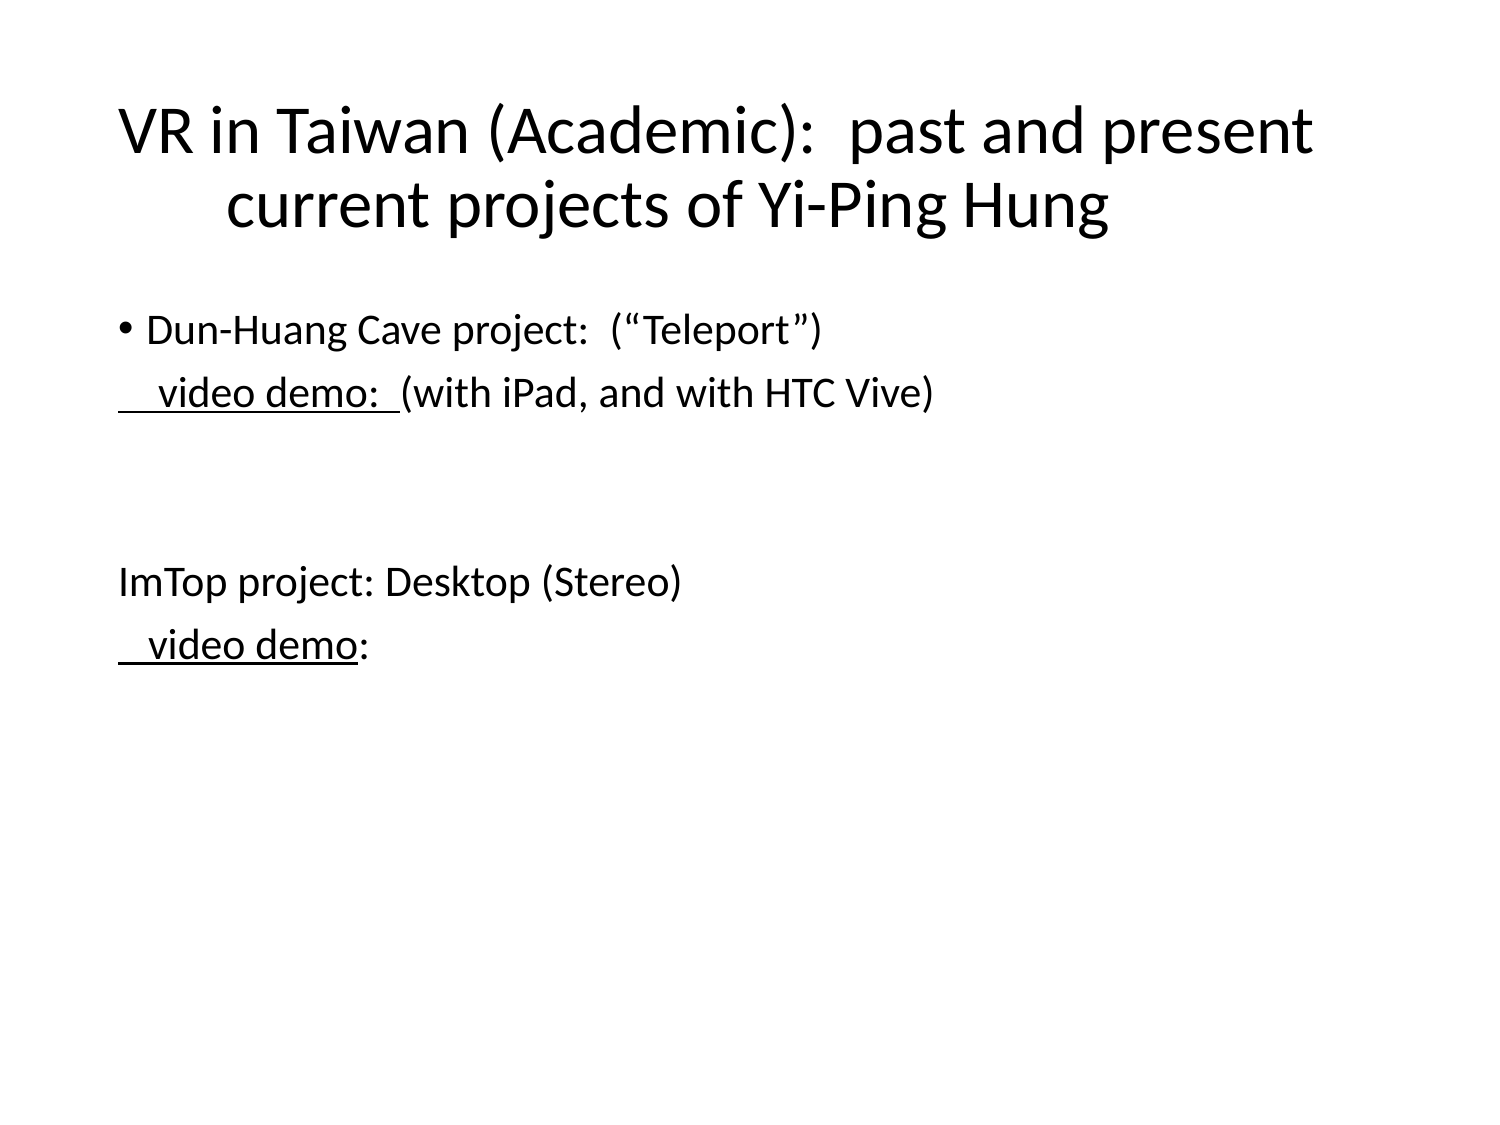

# VR in Taiwan (Academic):  past and present current projects of Yi-Ping Hung
Dun-Huang Cave project:  (“Teleport”)
    video demo:  (with iPad, and with HTC Vive)

ImTop project: Desktop (Stereo)
   video demo: